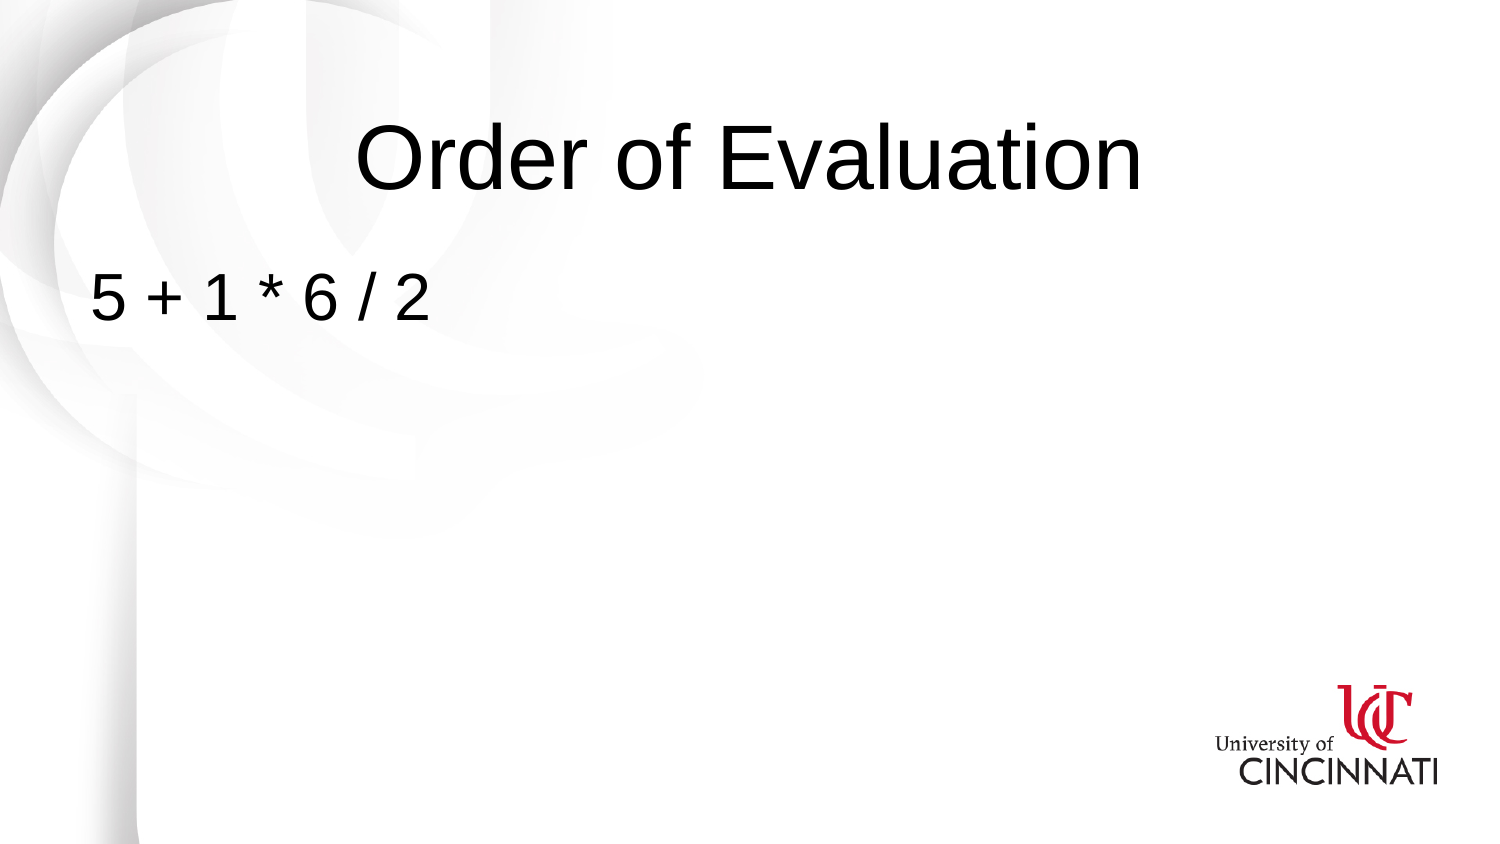

# Order of Evaluation
5 + 1 * 6 / 2